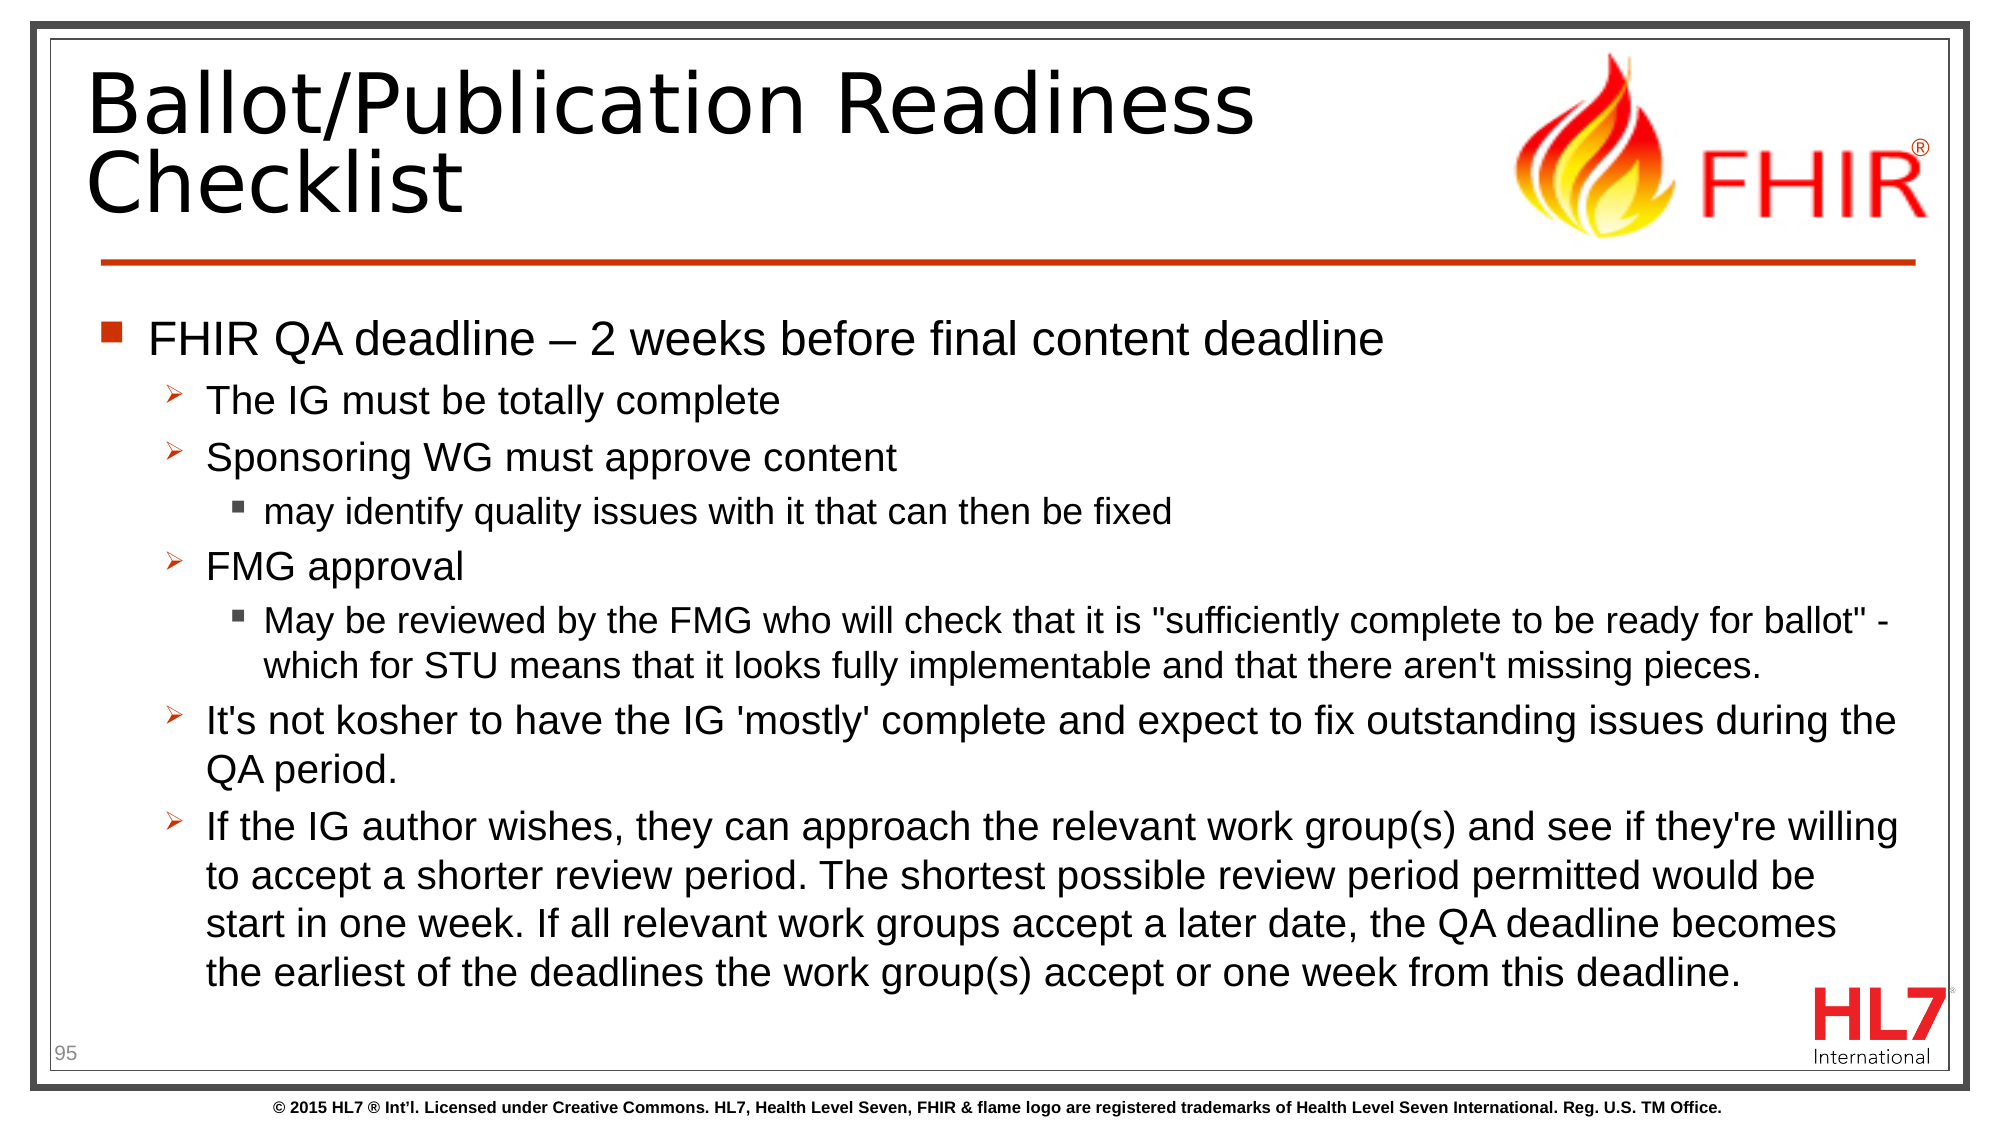

# Ballot/Publication Readiness Checklist
FHIR QA deadline – 2 weeks before final content deadline
The IG must be totally complete
Sponsoring WG must approve content
may identify quality issues with it that can then be fixed
FMG approval
May be reviewed by the FMG who will check that it is "sufficiently complete to be ready for ballot" - which for STU means that it looks fully implementable and that there aren't missing pieces.
It's not kosher to have the IG 'mostly' complete and expect to fix outstanding issues during the QA period.
If the IG author wishes, they can approach the relevant work group(s) and see if they're willing to accept a shorter review period. The shortest possible review period permitted would be start in one week. If all relevant work groups accept a later date, the QA deadline becomes the earliest of the deadlines the work group(s) accept or one week from this deadline.

95